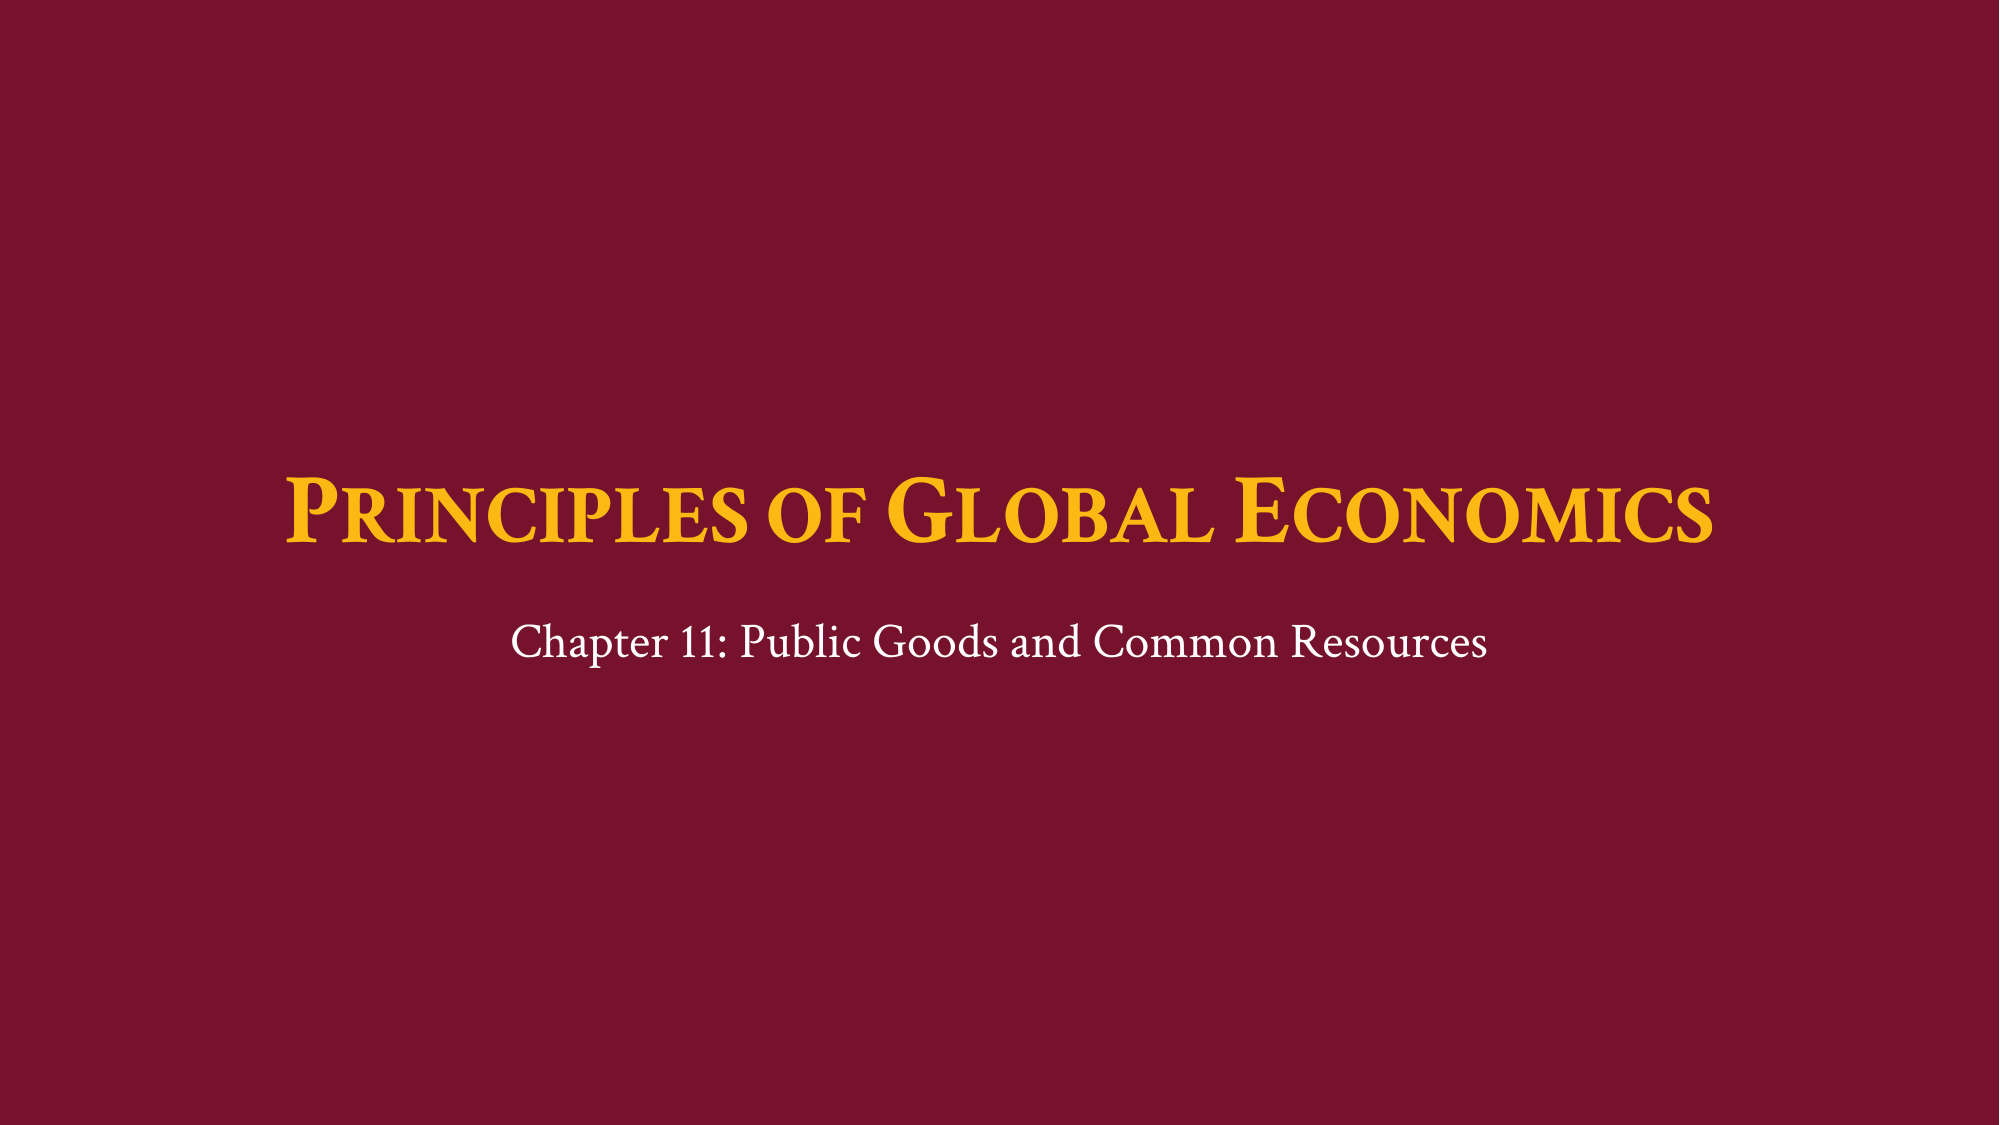

PRINCIPLES OF GLOBAL ECONOMICS
Chapter 11: Public Goods and Common Resources